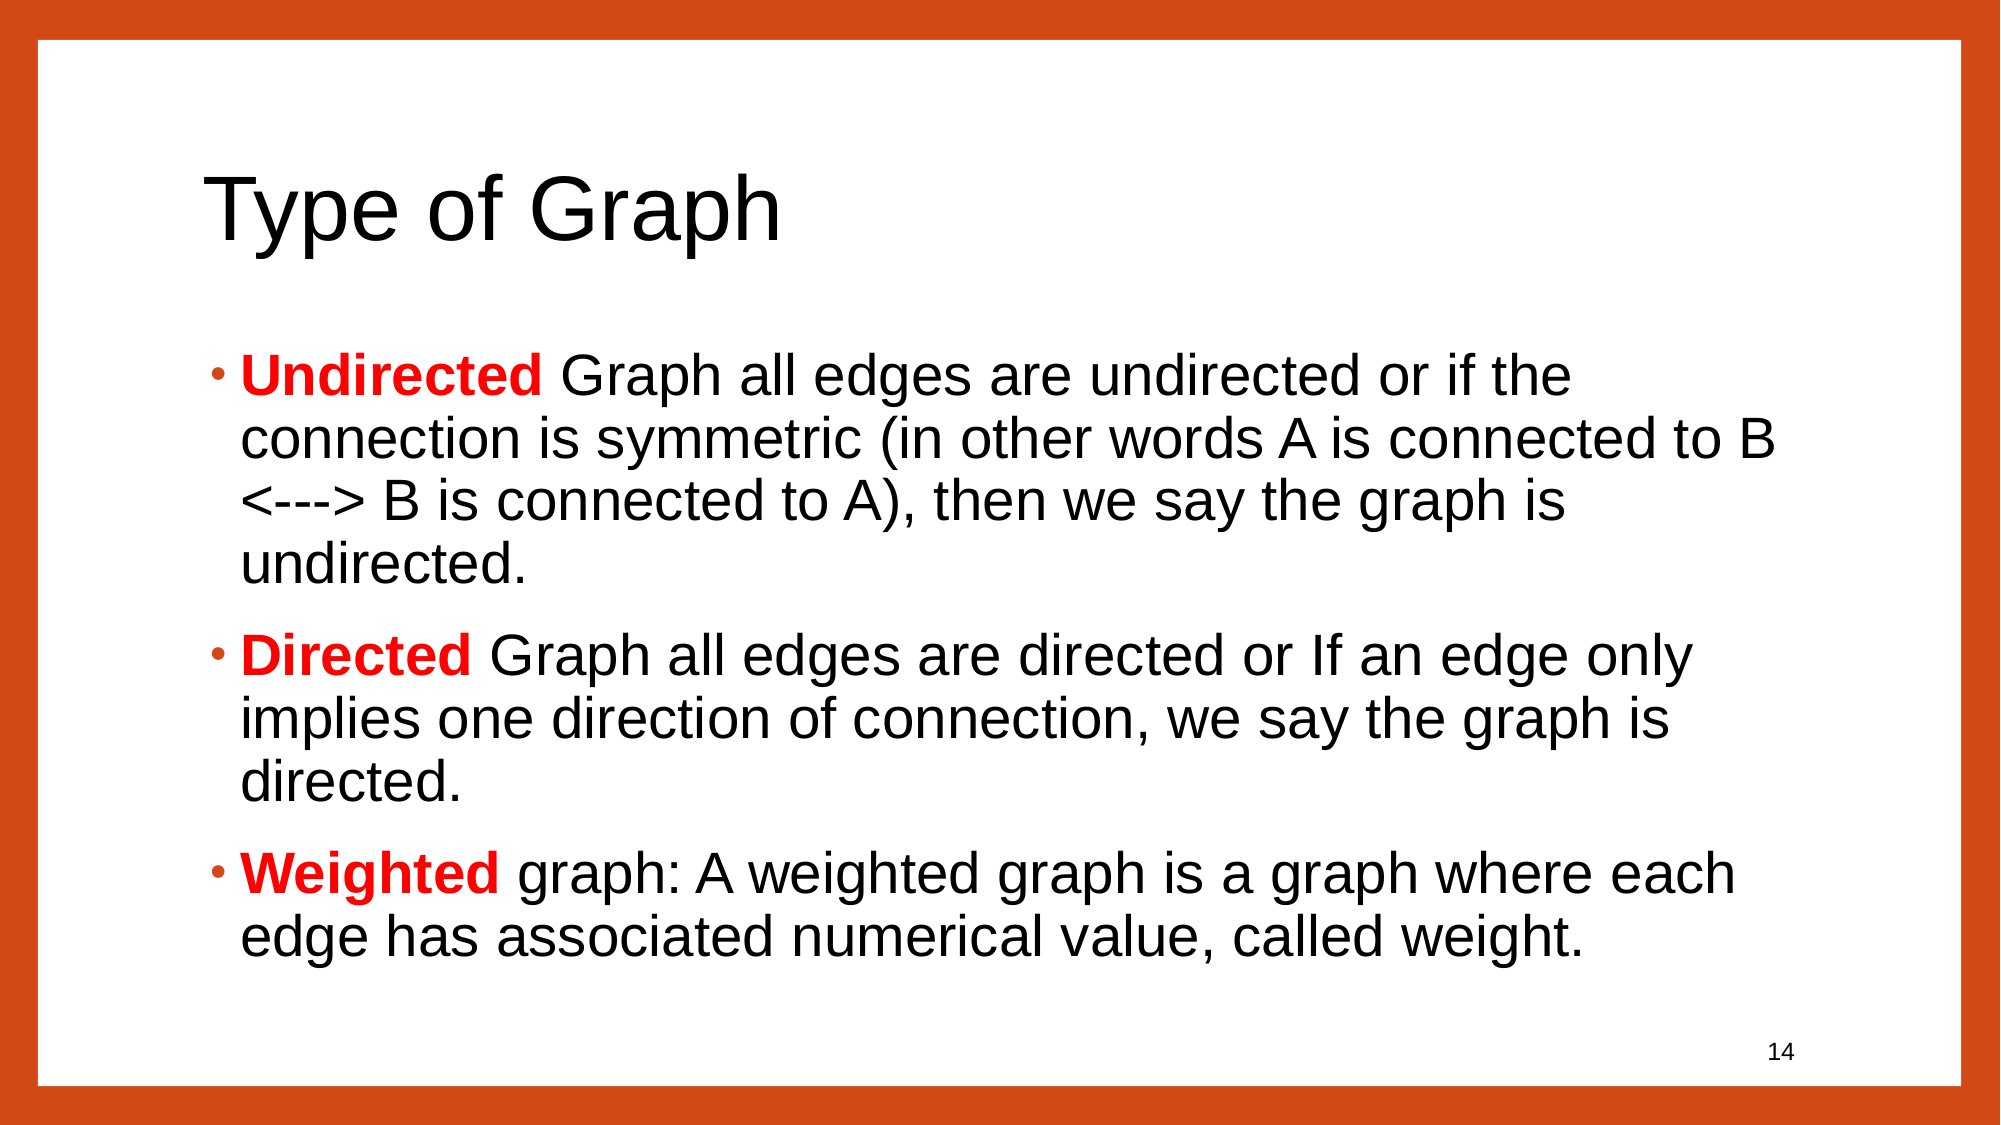

# Type of Graph
Undirected Graph all edges are undirected or if the connection is symmetric (in other words A is connected to B <---> B is connected to A), then we say the graph is undirected.
Directed Graph all edges are directed or If an edge only implies one direction of connection, we say the graph is directed.
Weighted graph: A weighted graph is a graph where each edge has associated numerical value, called weight.
14